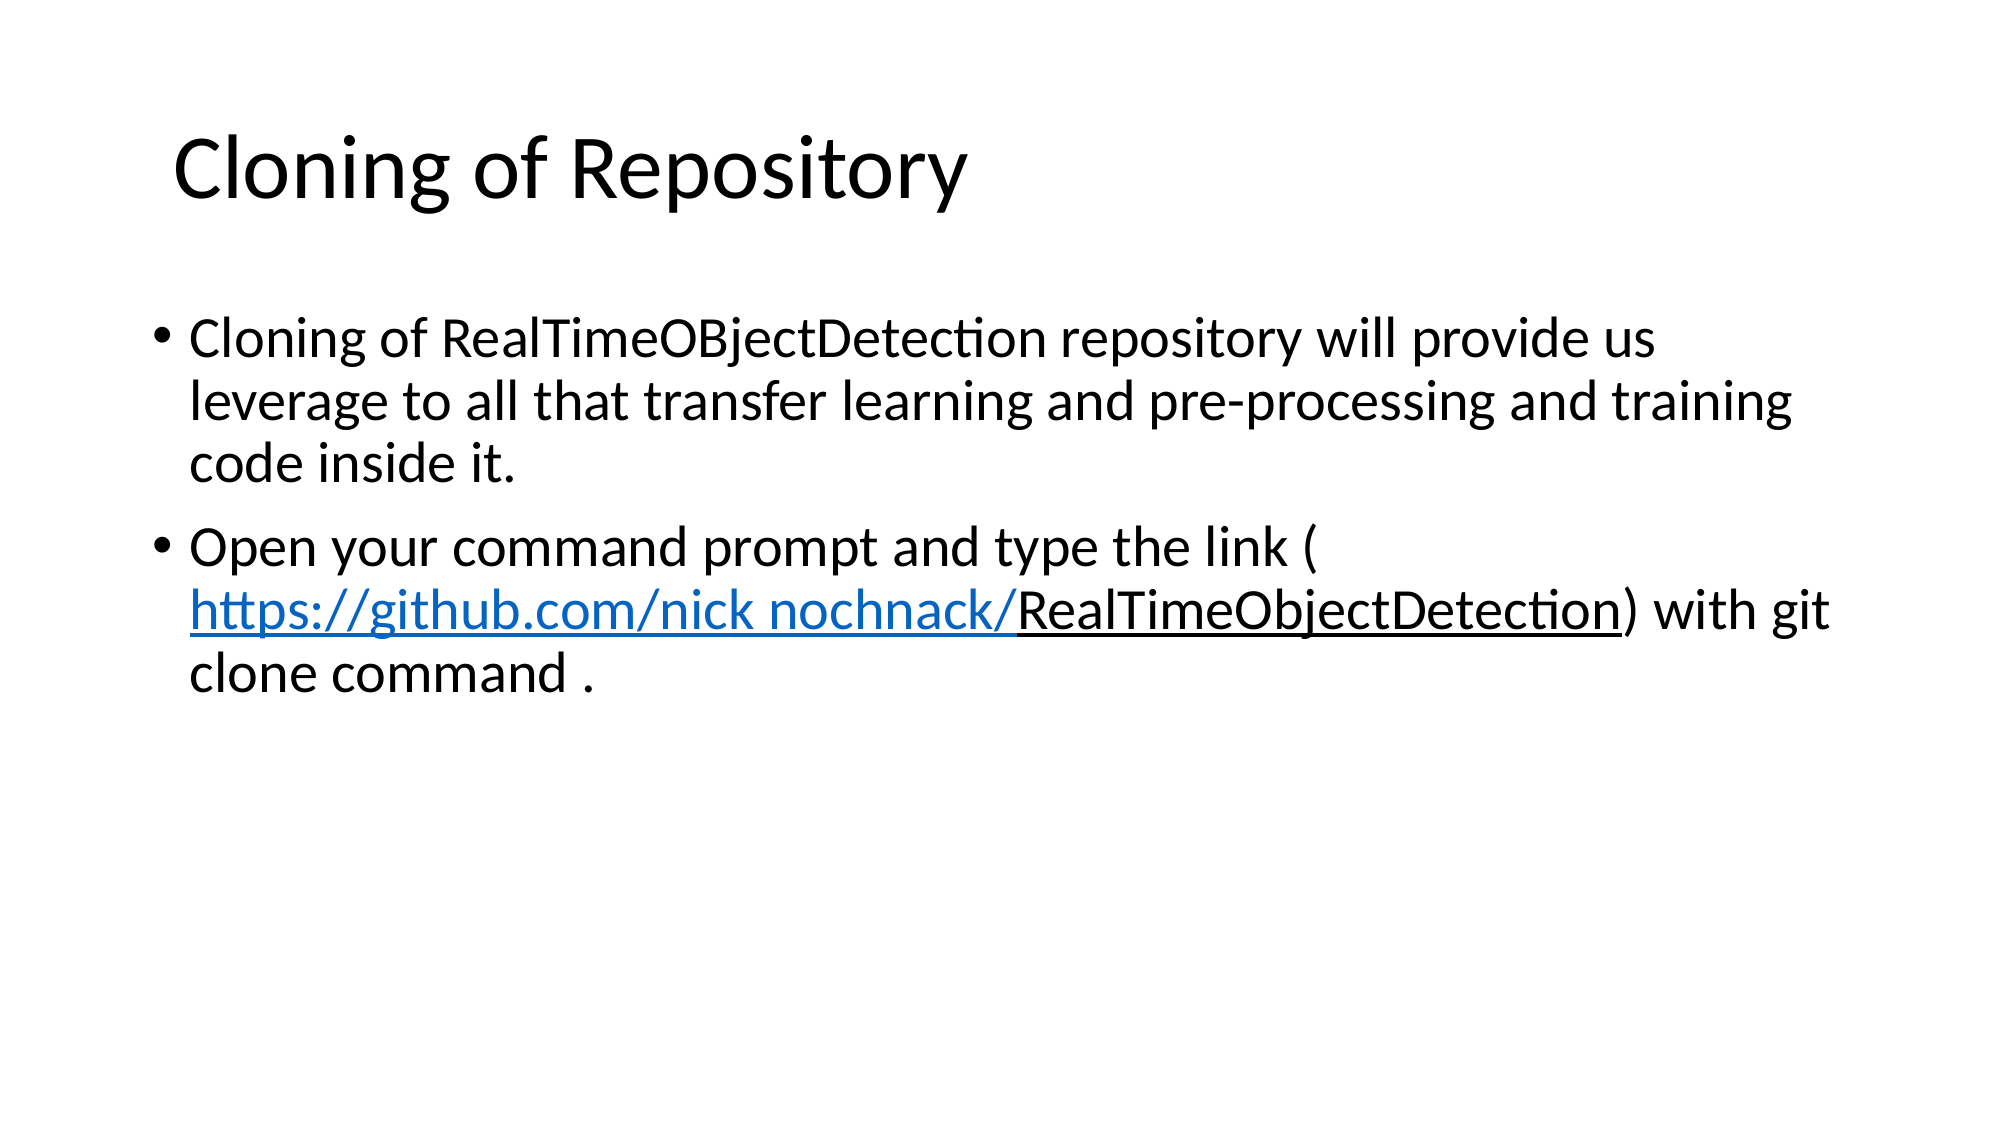

# Cloning of Repository
Cloning of RealTimeOBjectDetection repository will provide us leverage to all that transfer learning and pre-processing and training code inside it.
Open your command prompt and type the link (https://github.com/nick nochnack/RealTimeObjectDetection) with git clone command .